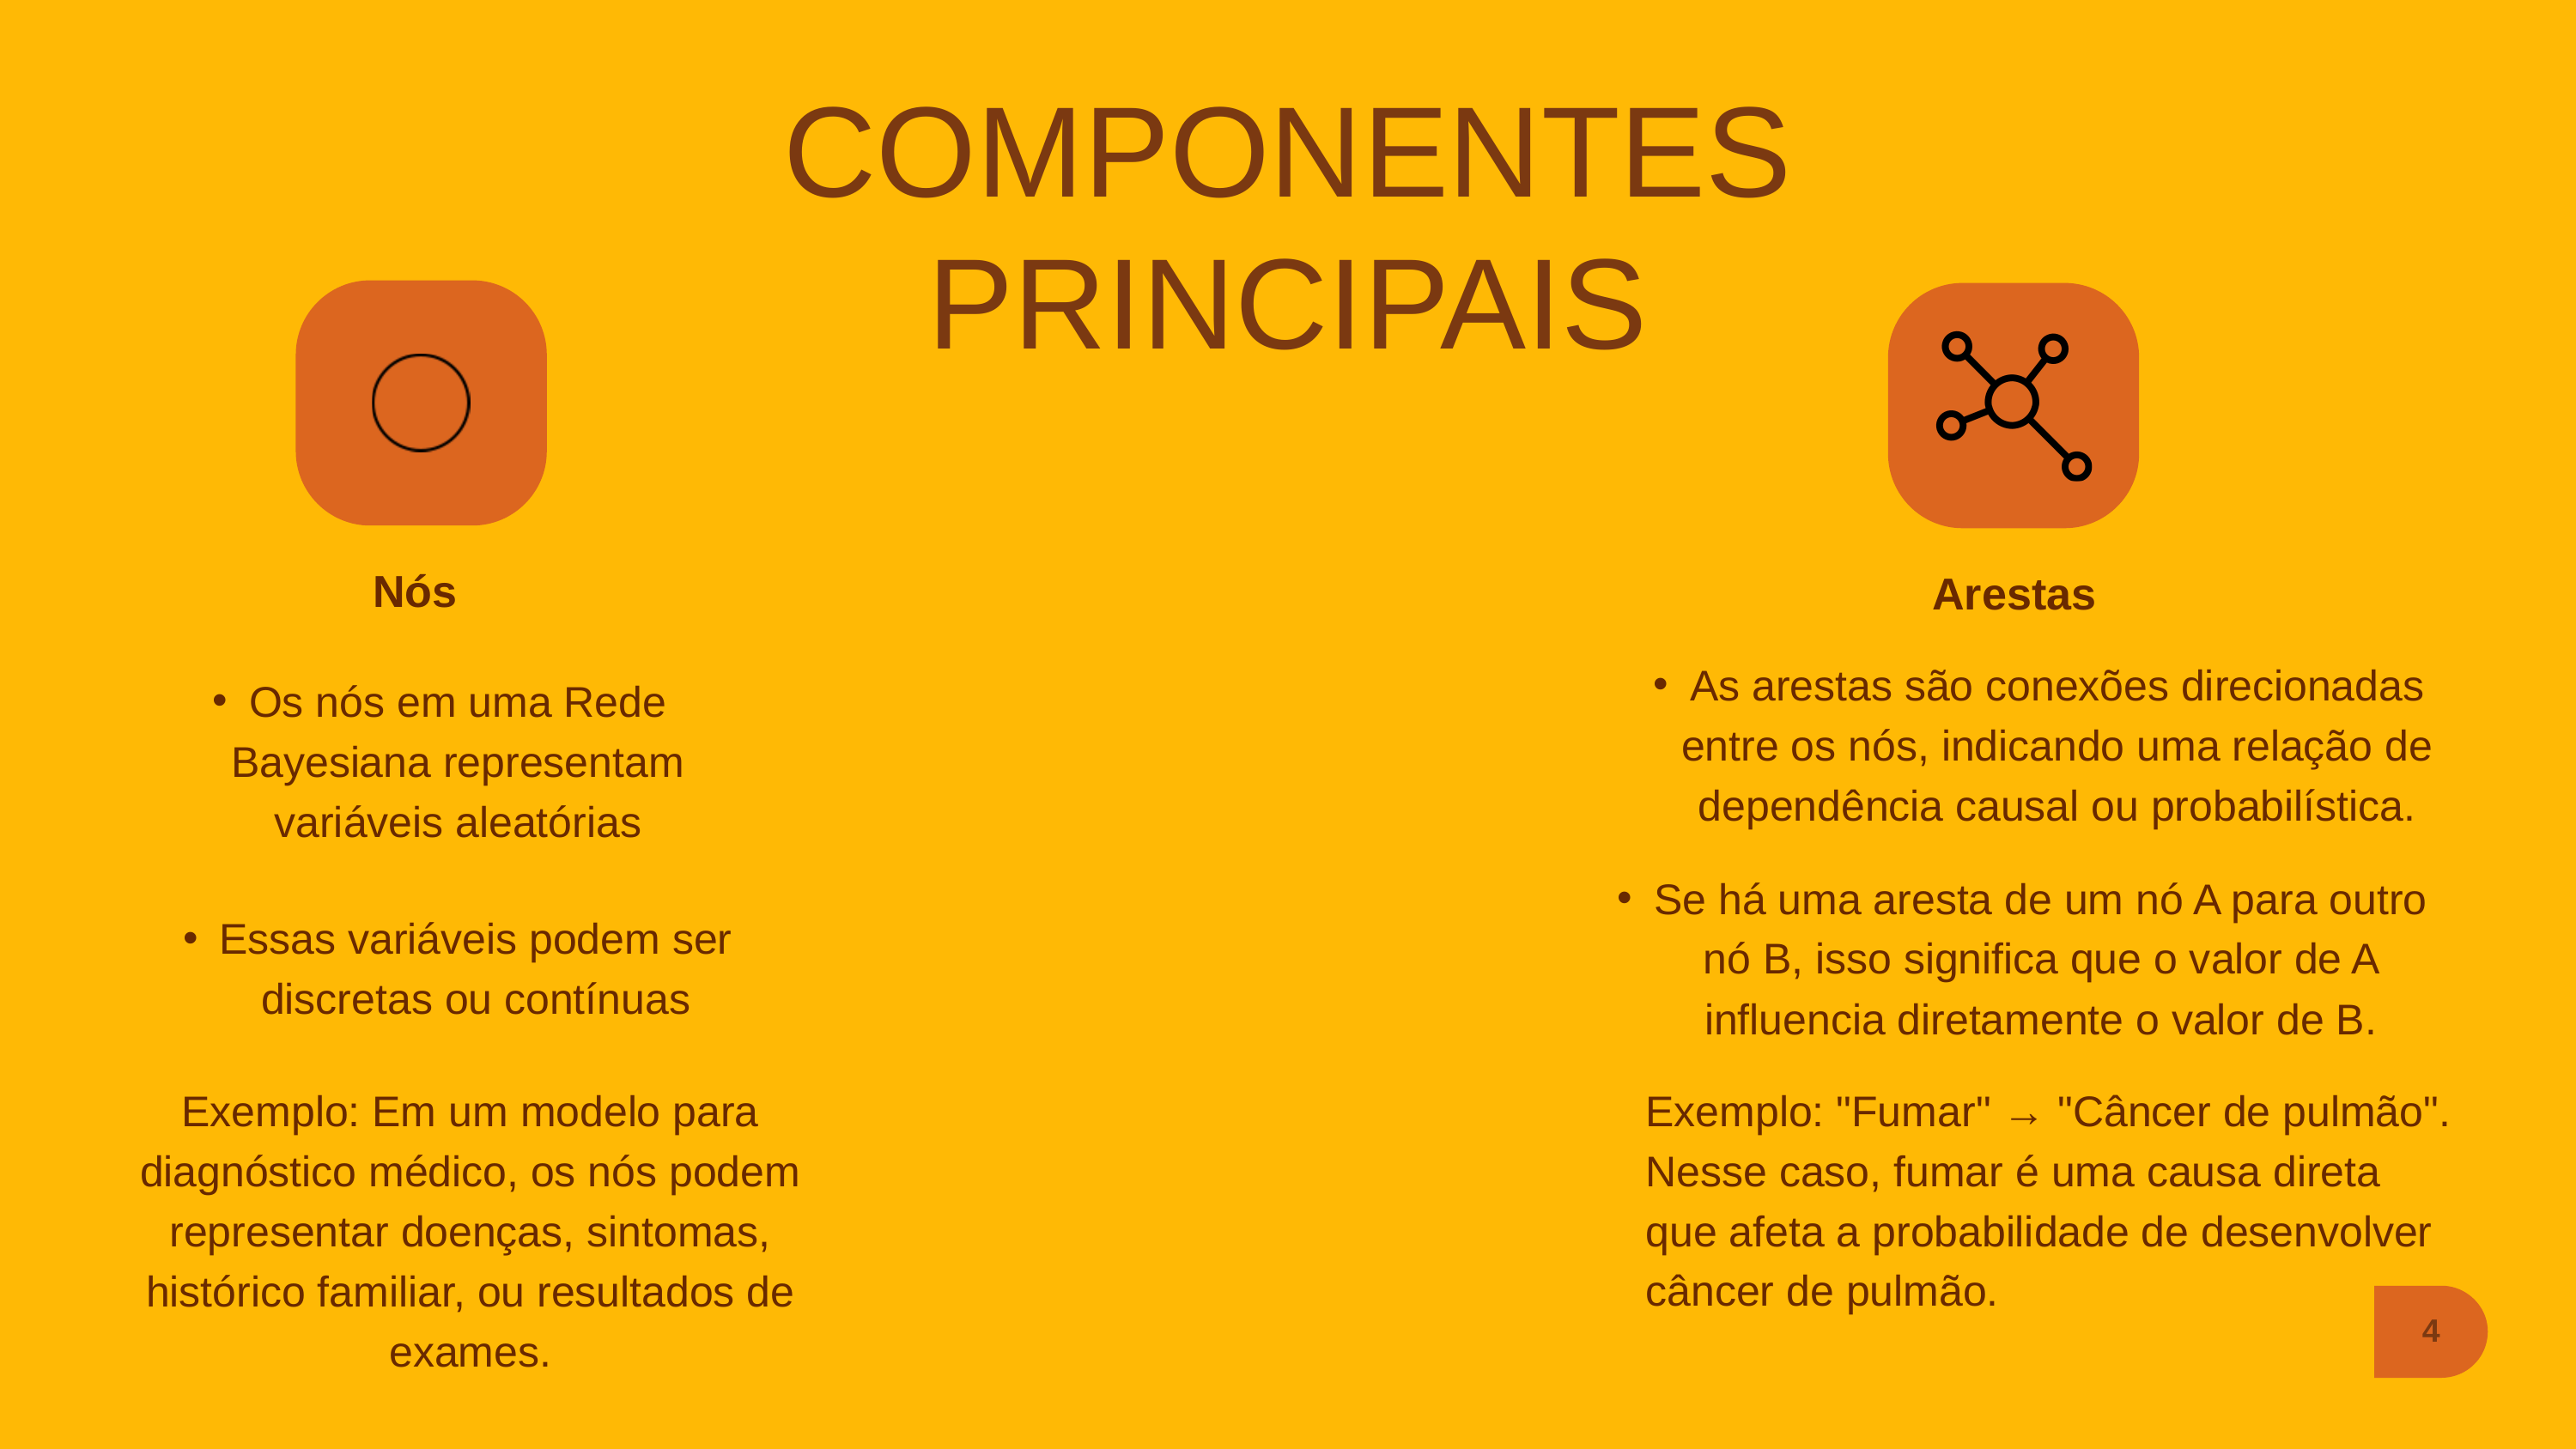

COMPONENTES PRINCIPAIS

Nós
Arestas
As arestas são conexões direcionadas entre os nós, indicando uma relação de dependência causal ou probabilística.
Os nós em uma Rede Bayesiana representam variáveis aleatórias
Se há uma aresta de um nó A para outro nó B, isso significa que o valor de A influencia diretamente o valor de B.
Essas variáveis podem ser discretas ou contínuas
Exemplo: Em um modelo para diagnóstico médico, os nós podem representar doenças, sintomas, histórico familiar, ou resultados de exames.
Exemplo: "Fumar" → "Câncer de pulmão". Nesse caso, fumar é uma causa direta que afeta a probabilidade de desenvolver câncer de pulmão.

4